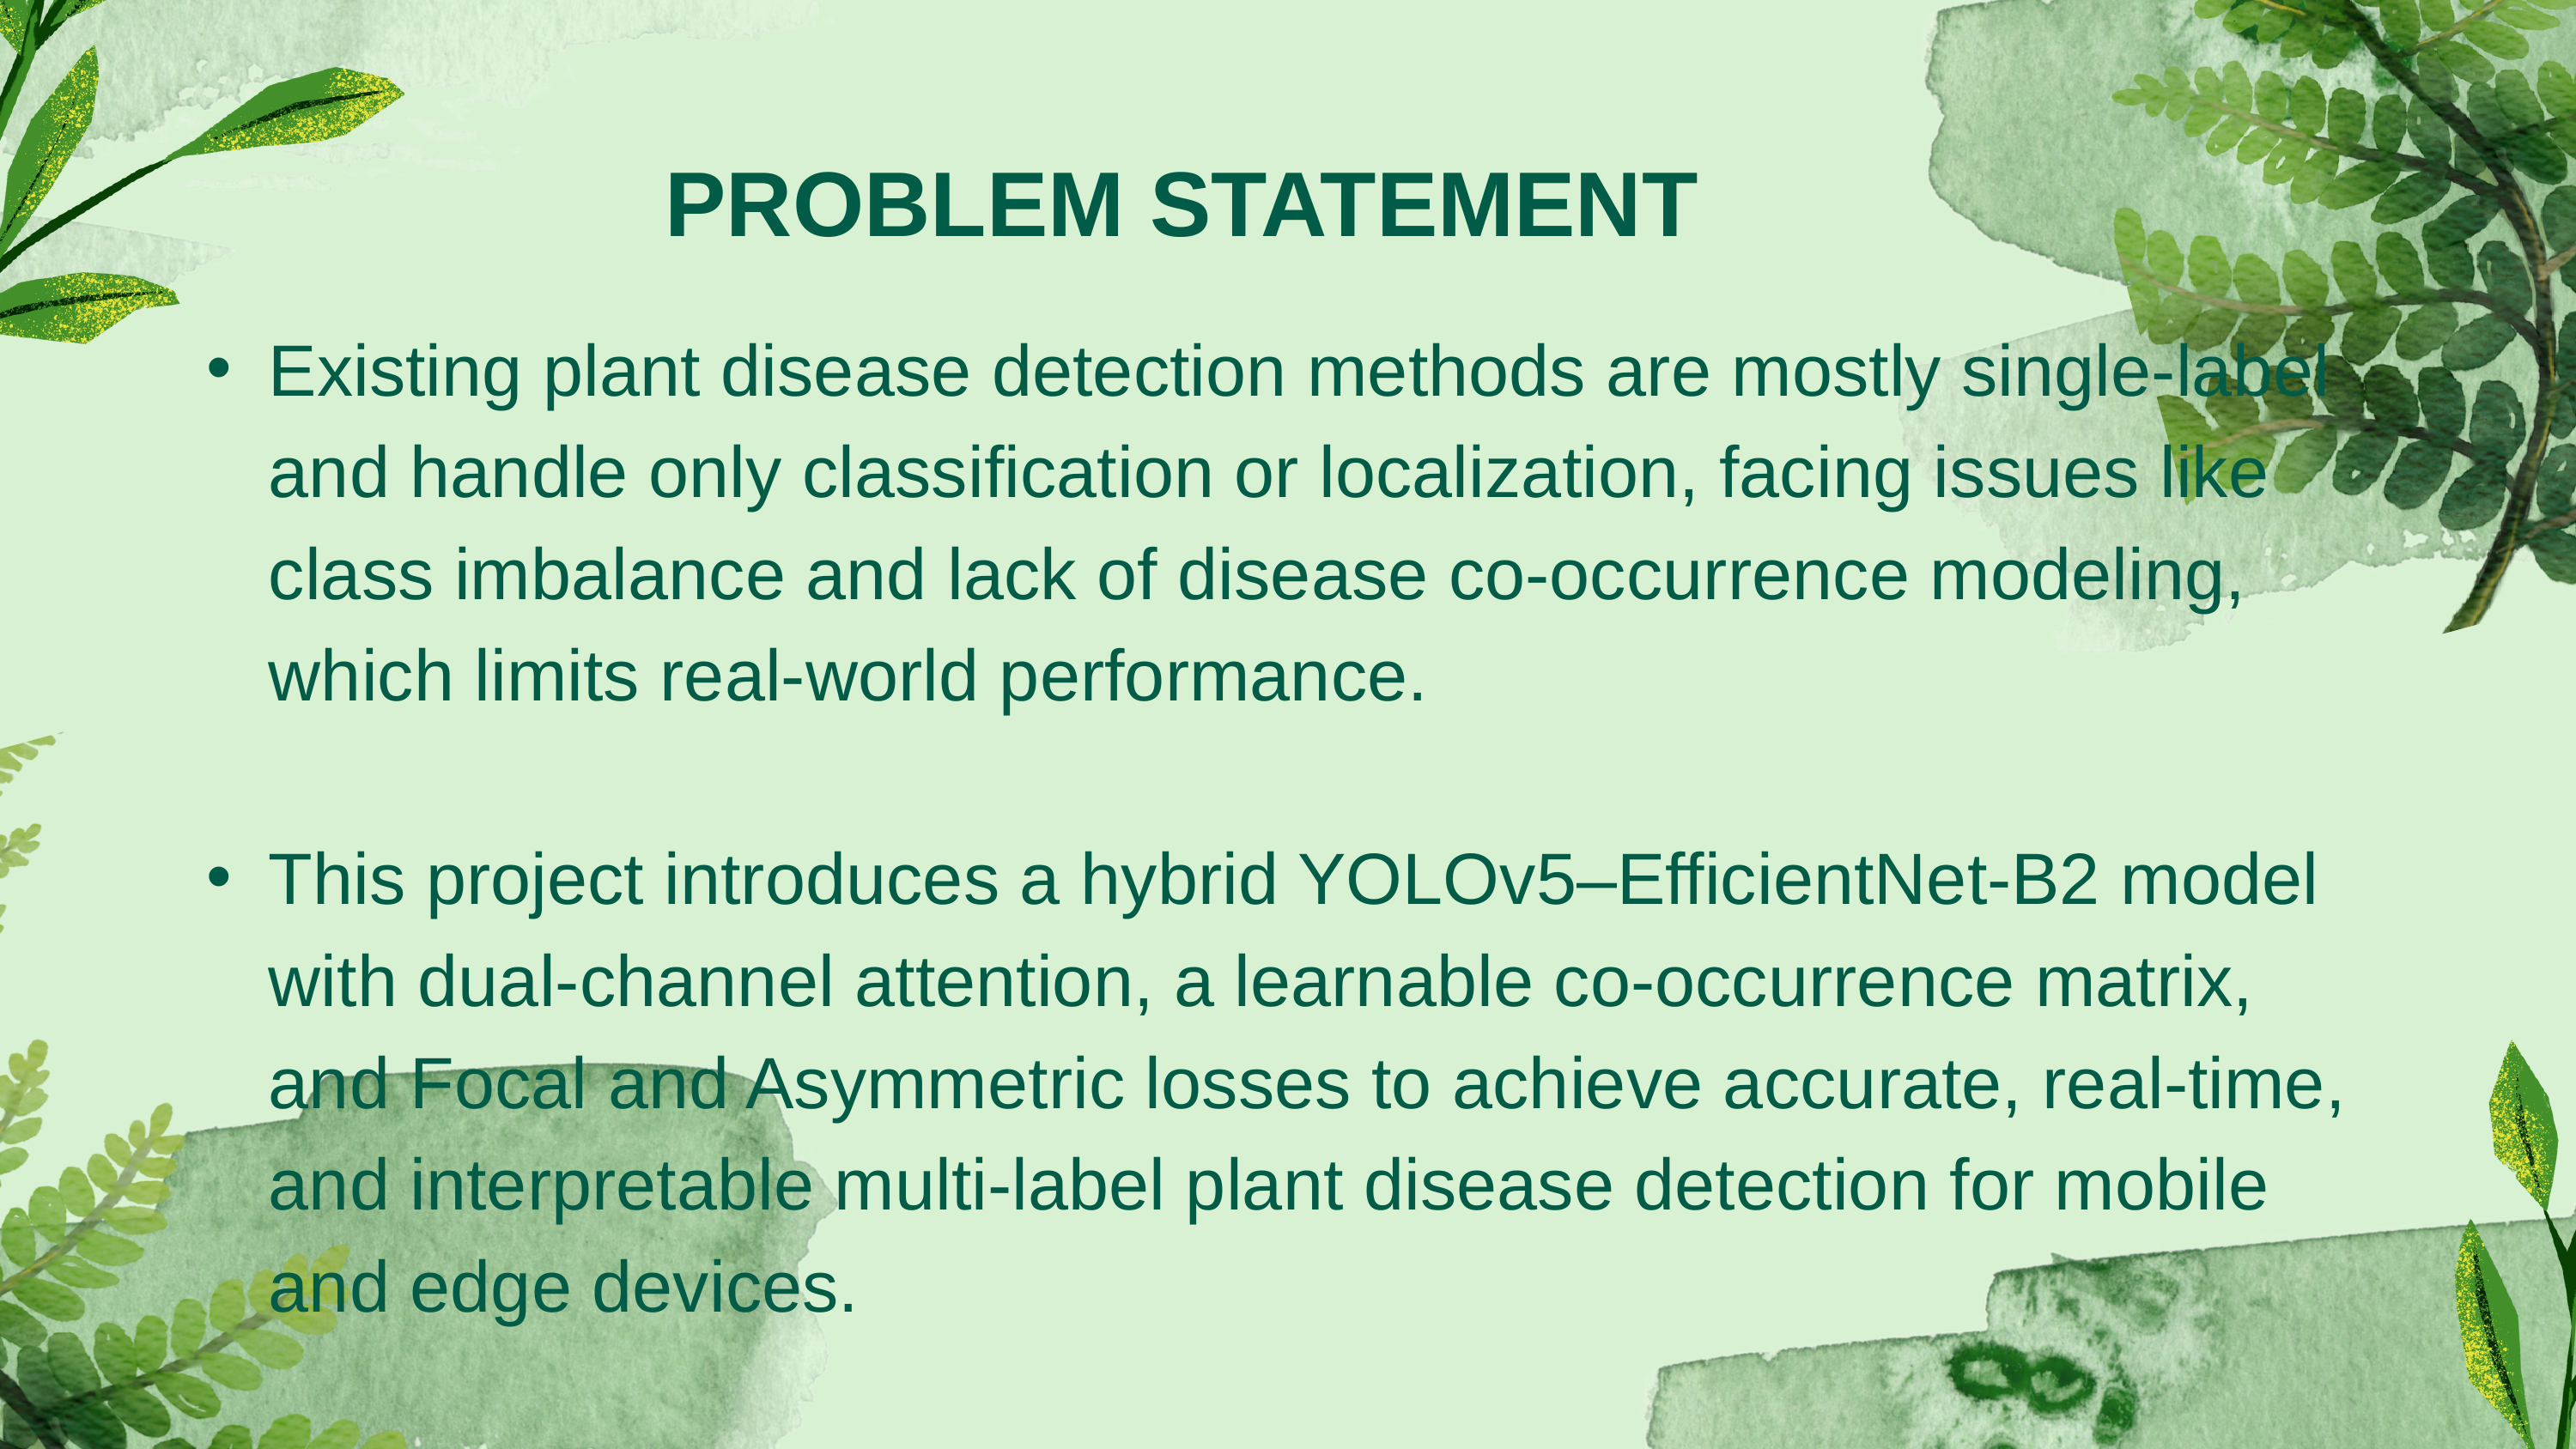

PROBLEM STATEMENT
Existing plant disease detection methods are mostly single-label and handle only classification or localization, facing issues like class imbalance and lack of disease co-occurrence modeling, which limits real-world performance.

This project introduces a hybrid YOLOv5–EfficientNet-B2 model with dual-channel attention, a learnable co-occurrence matrix, and Focal and Asymmetric losses to achieve accurate, real-time, and interpretable multi-label plant disease detection for mobile and edge devices.